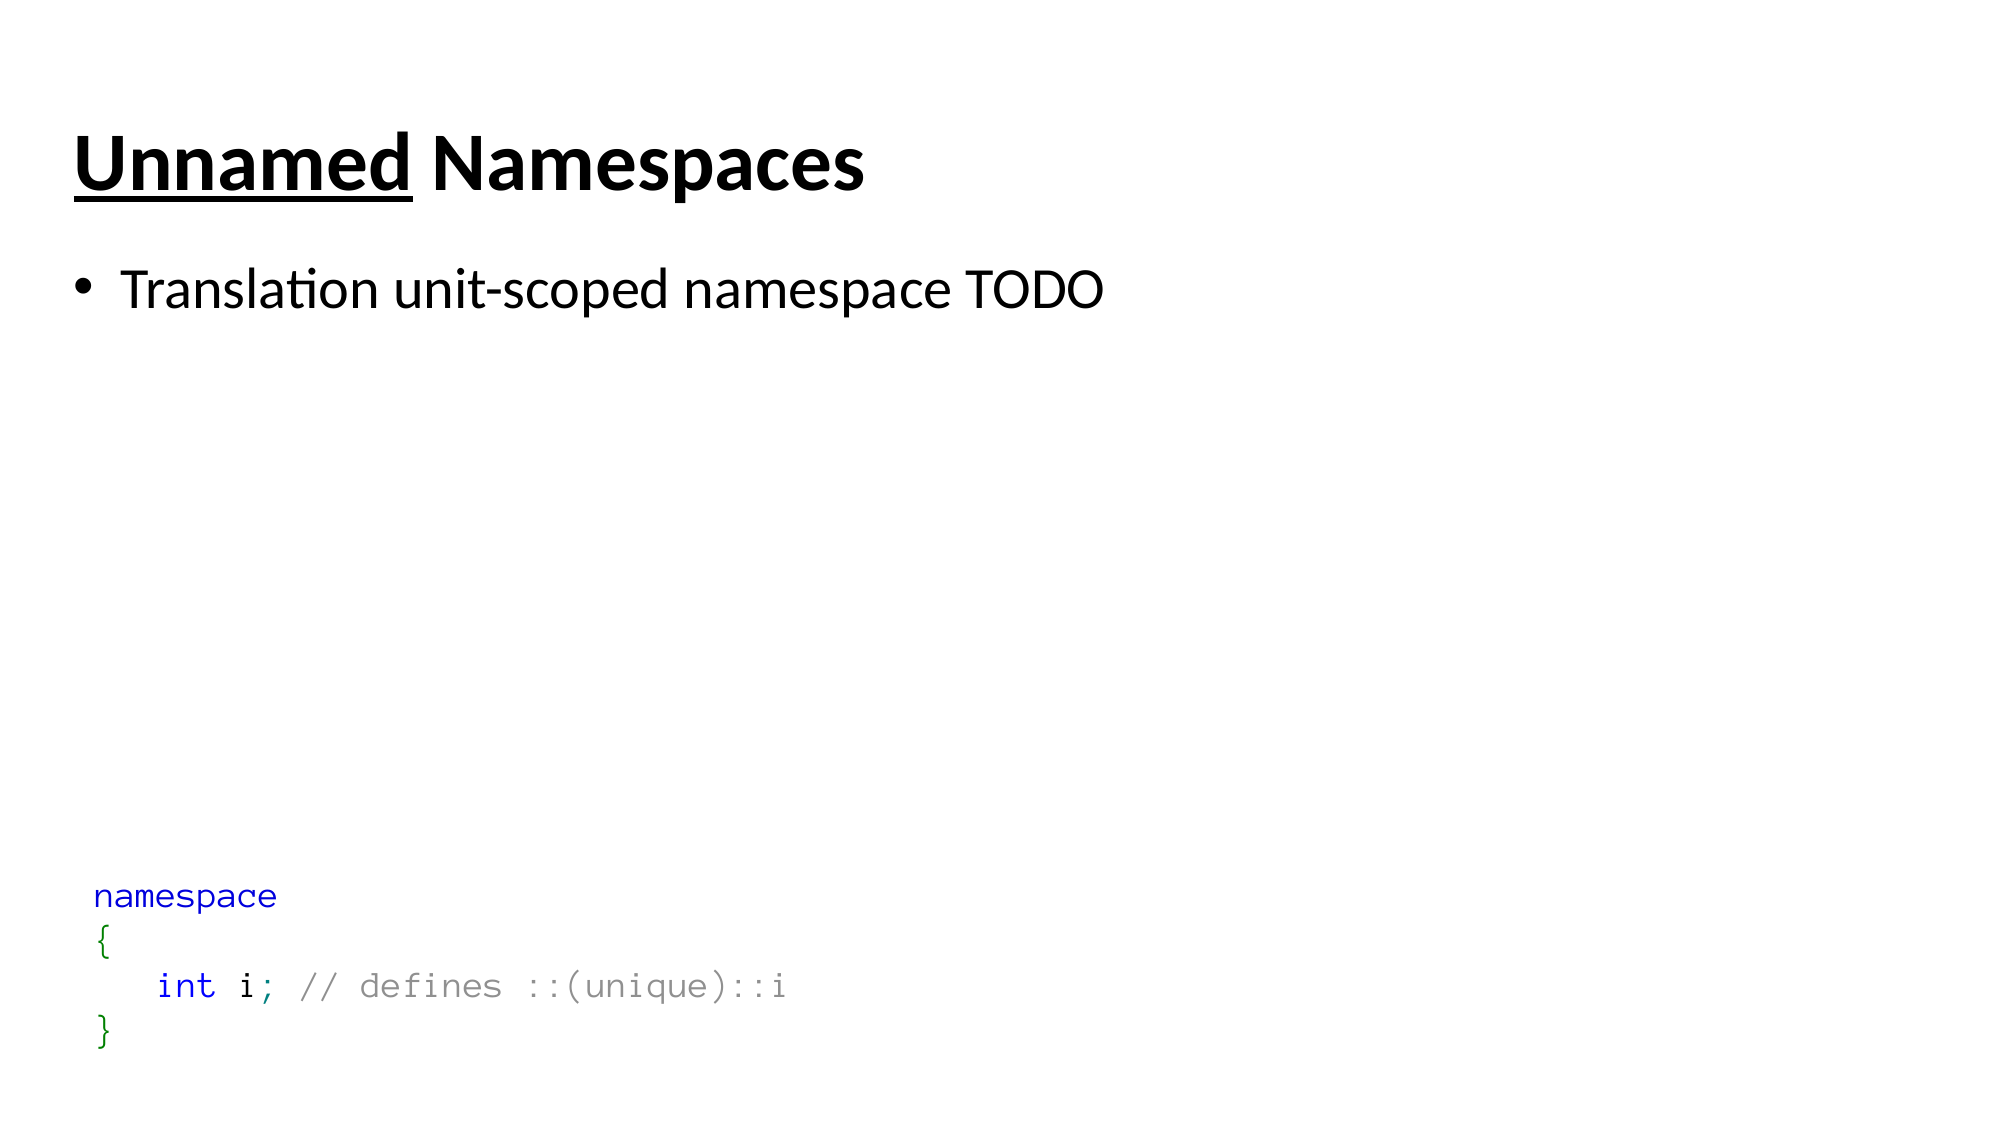

Unnamed Namespaces
Translation unit-scoped namespace TODO
namespace
{
   int i; // defines ::(unique)::i
}